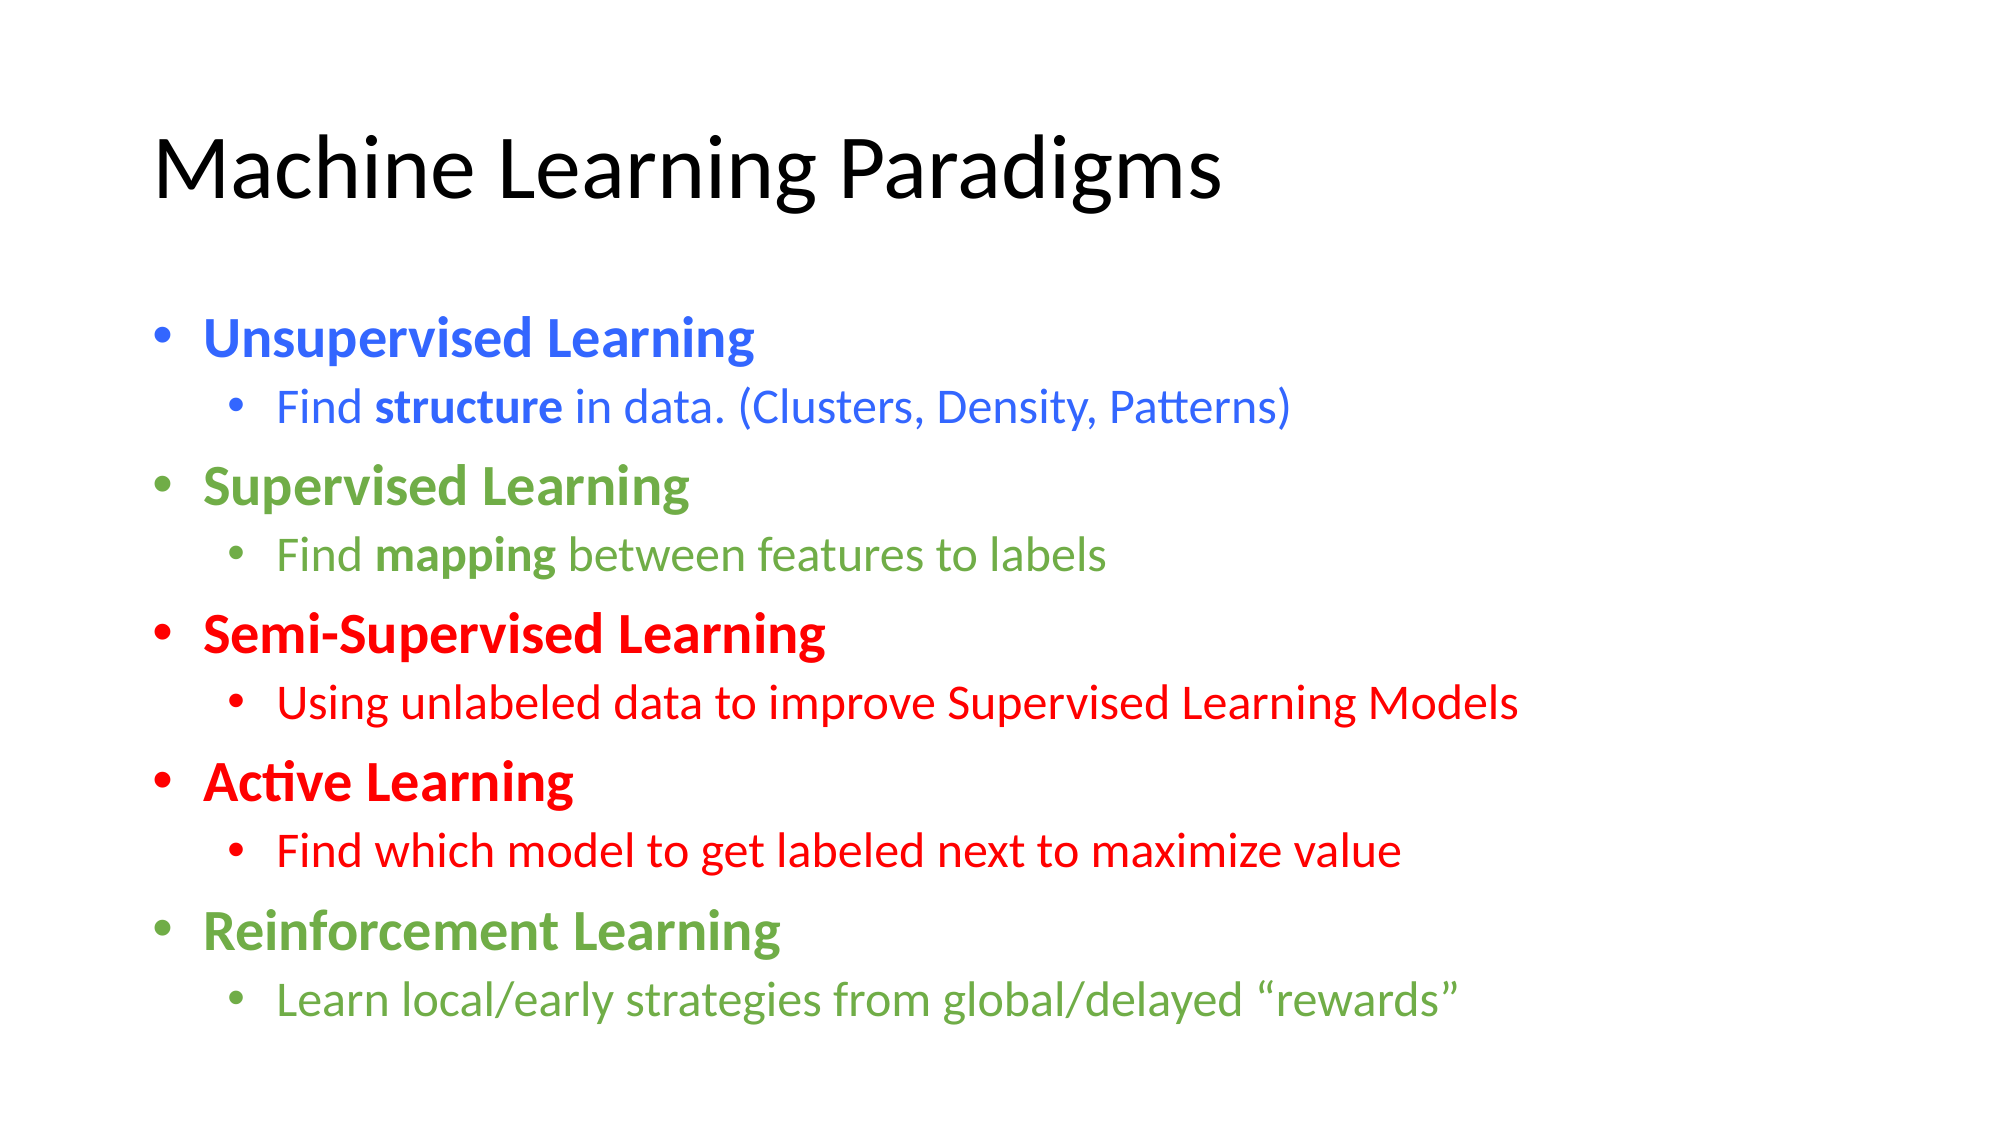

# Machine Learning Paradigms
 Unsupervised Learning
 Find structure in data. (Clusters, Density, Patterns)
 Supervised Learning
 Find mapping between features to labels
 Semi-Supervised Learning
 Using unlabeled data to improve Supervised Learning Models
 Active Learning
 Find which model to get labeled next to maximize value
 Reinforcement Learning
 Learn local/early strategies from global/delayed “rewards”